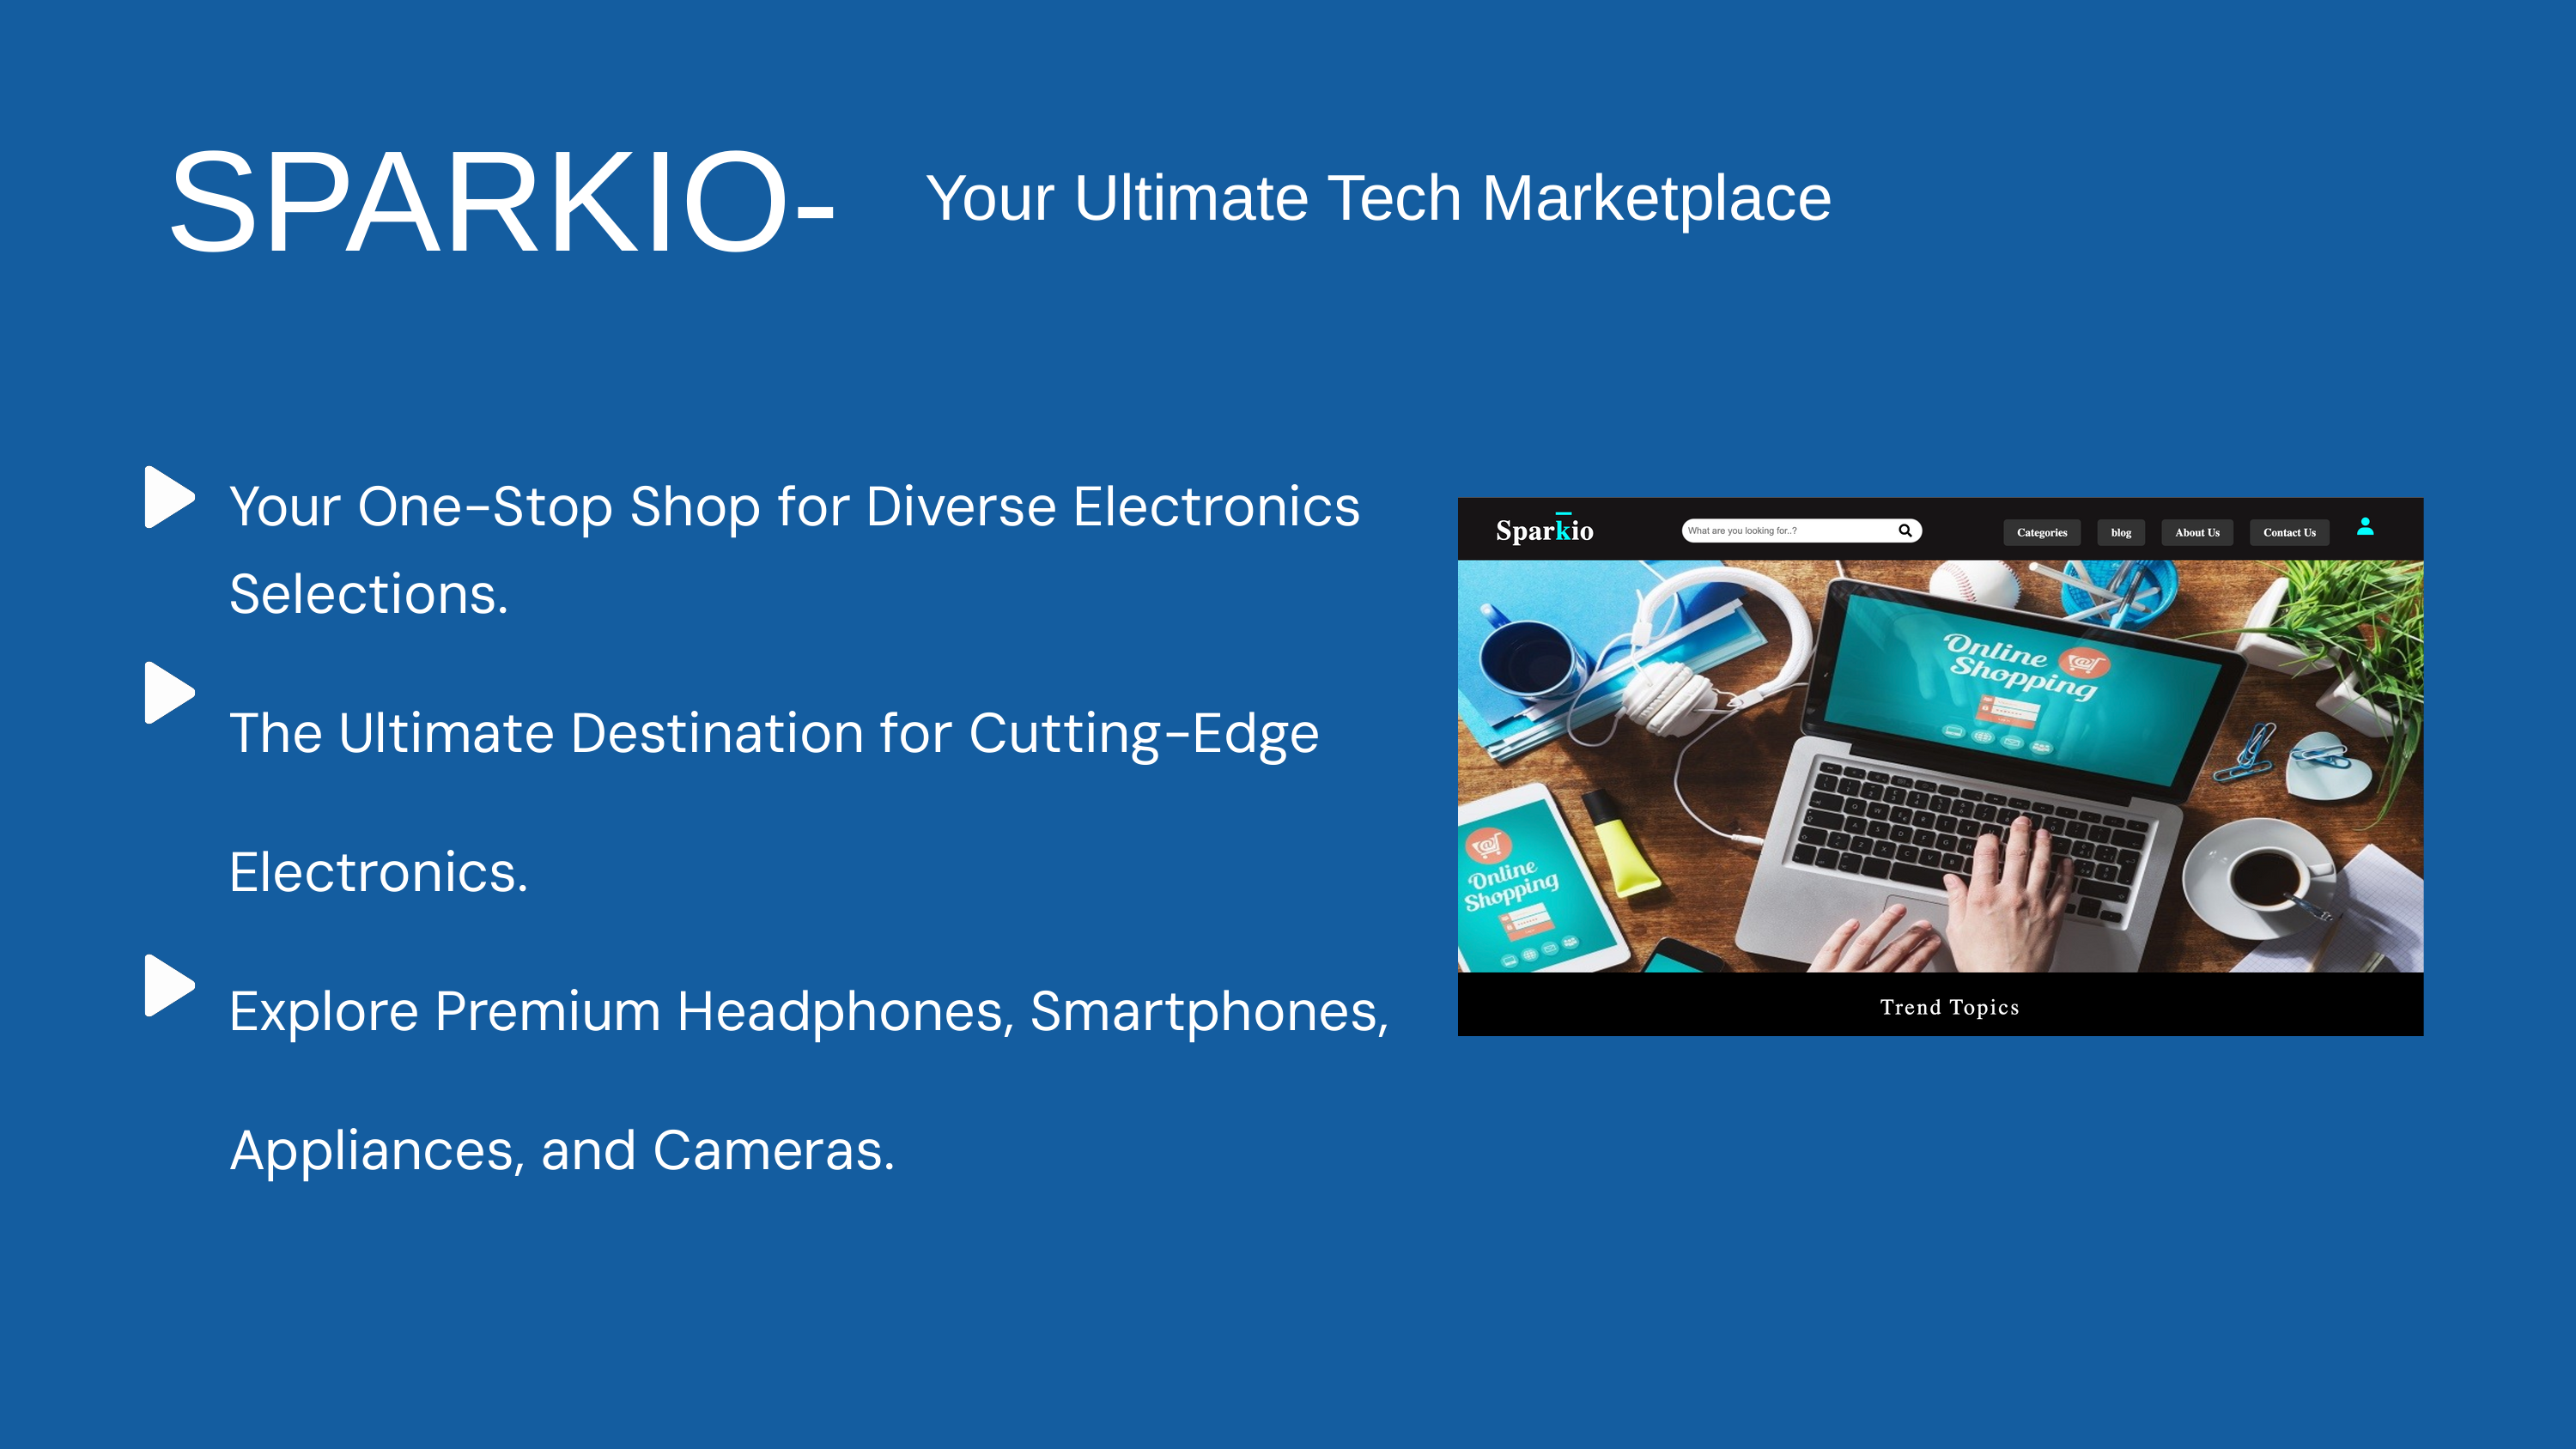

SPARKIO-
Your Ultimate Tech Marketplace
Your One-Stop Shop for Diverse Electronics Selections.
The Ultimate Destination for Cutting-Edge Electronics.
Explore Premium Headphones, Smartphones, Appliances, and Cameras.